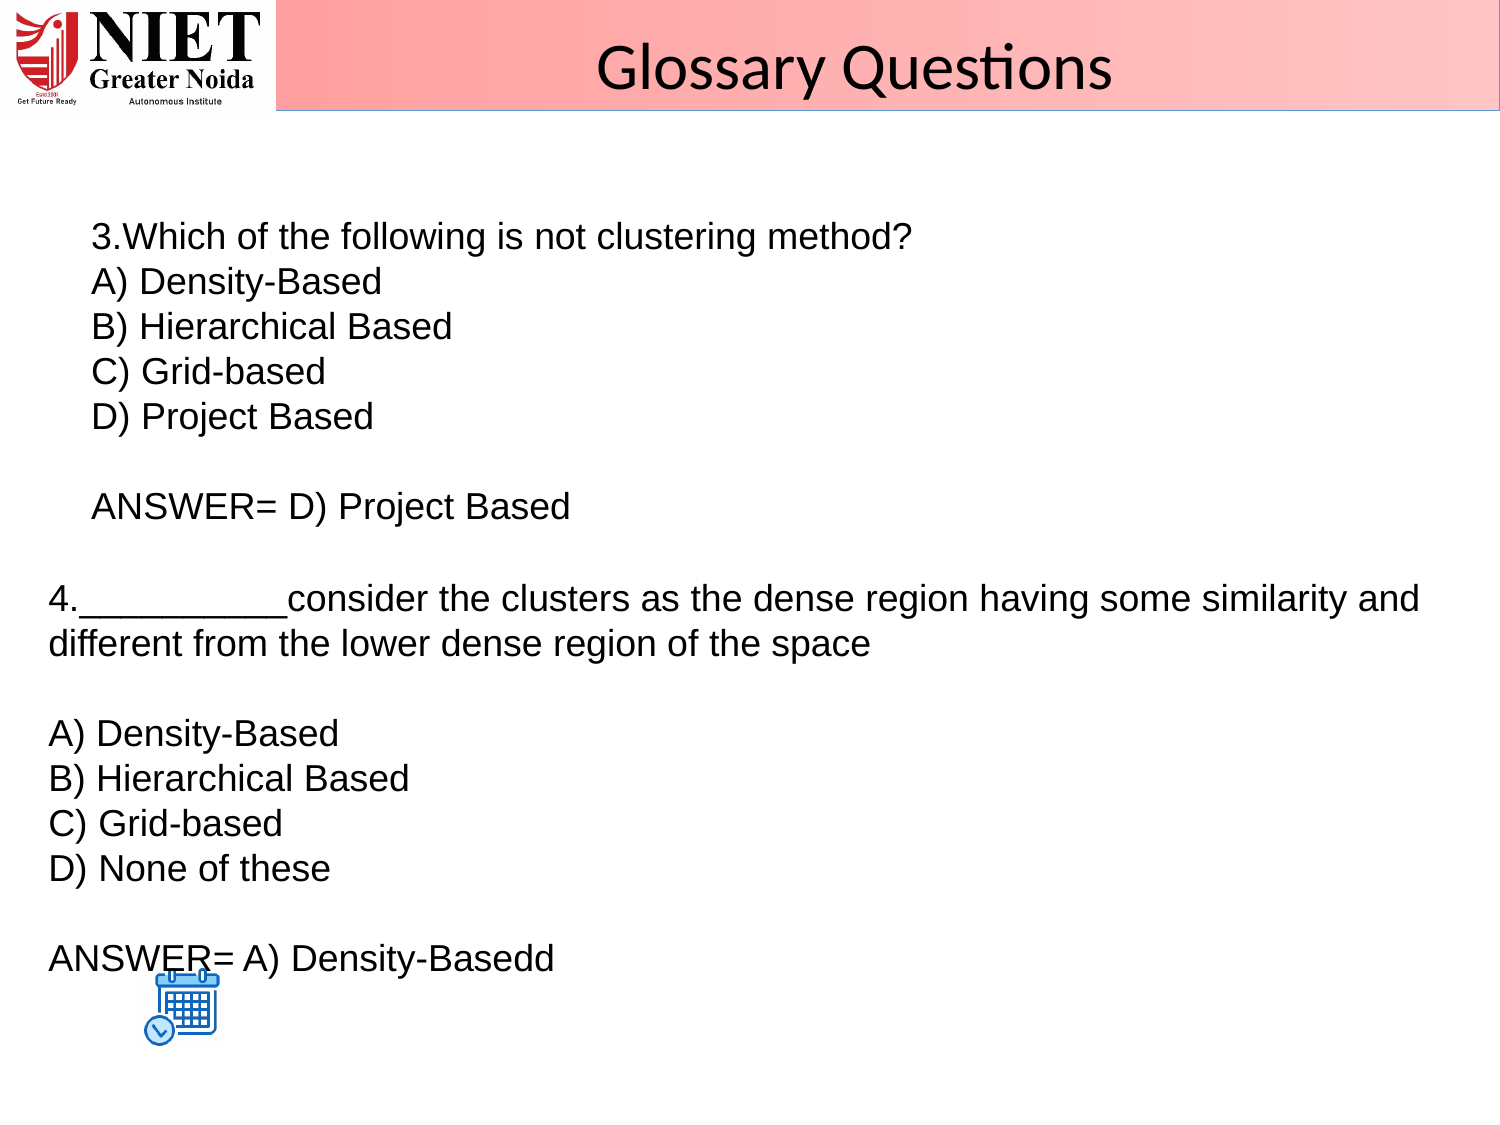

01/07/24
Unit 3
83
Glossary Questions
3.Which of the following is not clustering method?
A) Density-Based
B) Hierarchical Based
C) Grid-based
D) Project Based
ANSWER= D) Project Based
4.__________consider the clusters as the dense region having some similarity and
different from the lower dense region of the space

A) Density-Based
B) Hierarchical Based
C) Grid-based
D) None of these
ANSWER= A) Density-Basedd